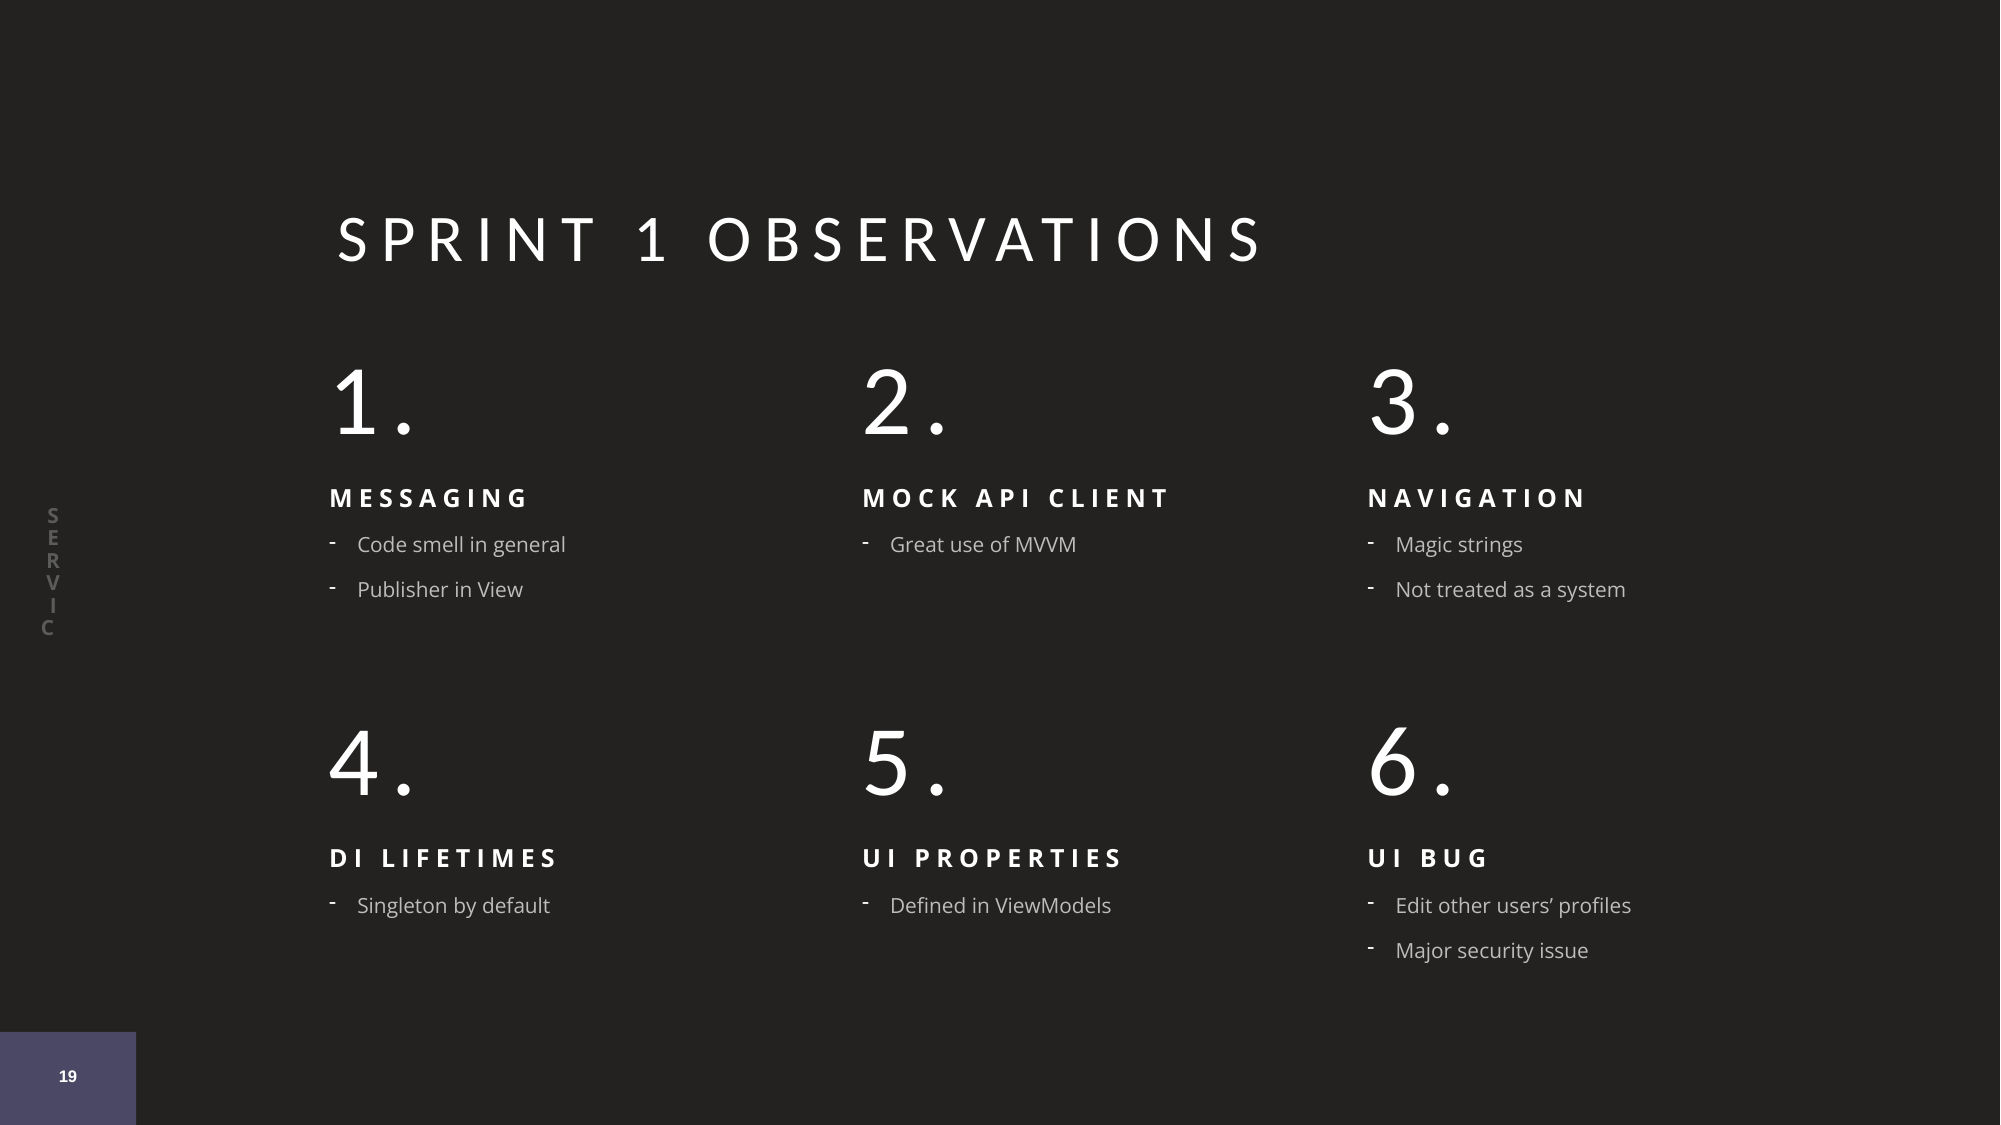

SERVICE
# SPRINT 1 OBSERVATIONS
1.
2.
3.
MESSAGING
Code smell in general
Publisher in View
MOCK API CLIENT
Great use of MVVM

NAVIGATION
Magic strings
Not treated as a system
4.
5.
6.
DI LIFETIMES
Singleton by default

UI PROPERTIES
Defined in ViewModels
UI BUG
Edit other users’ profiles
Major security issue